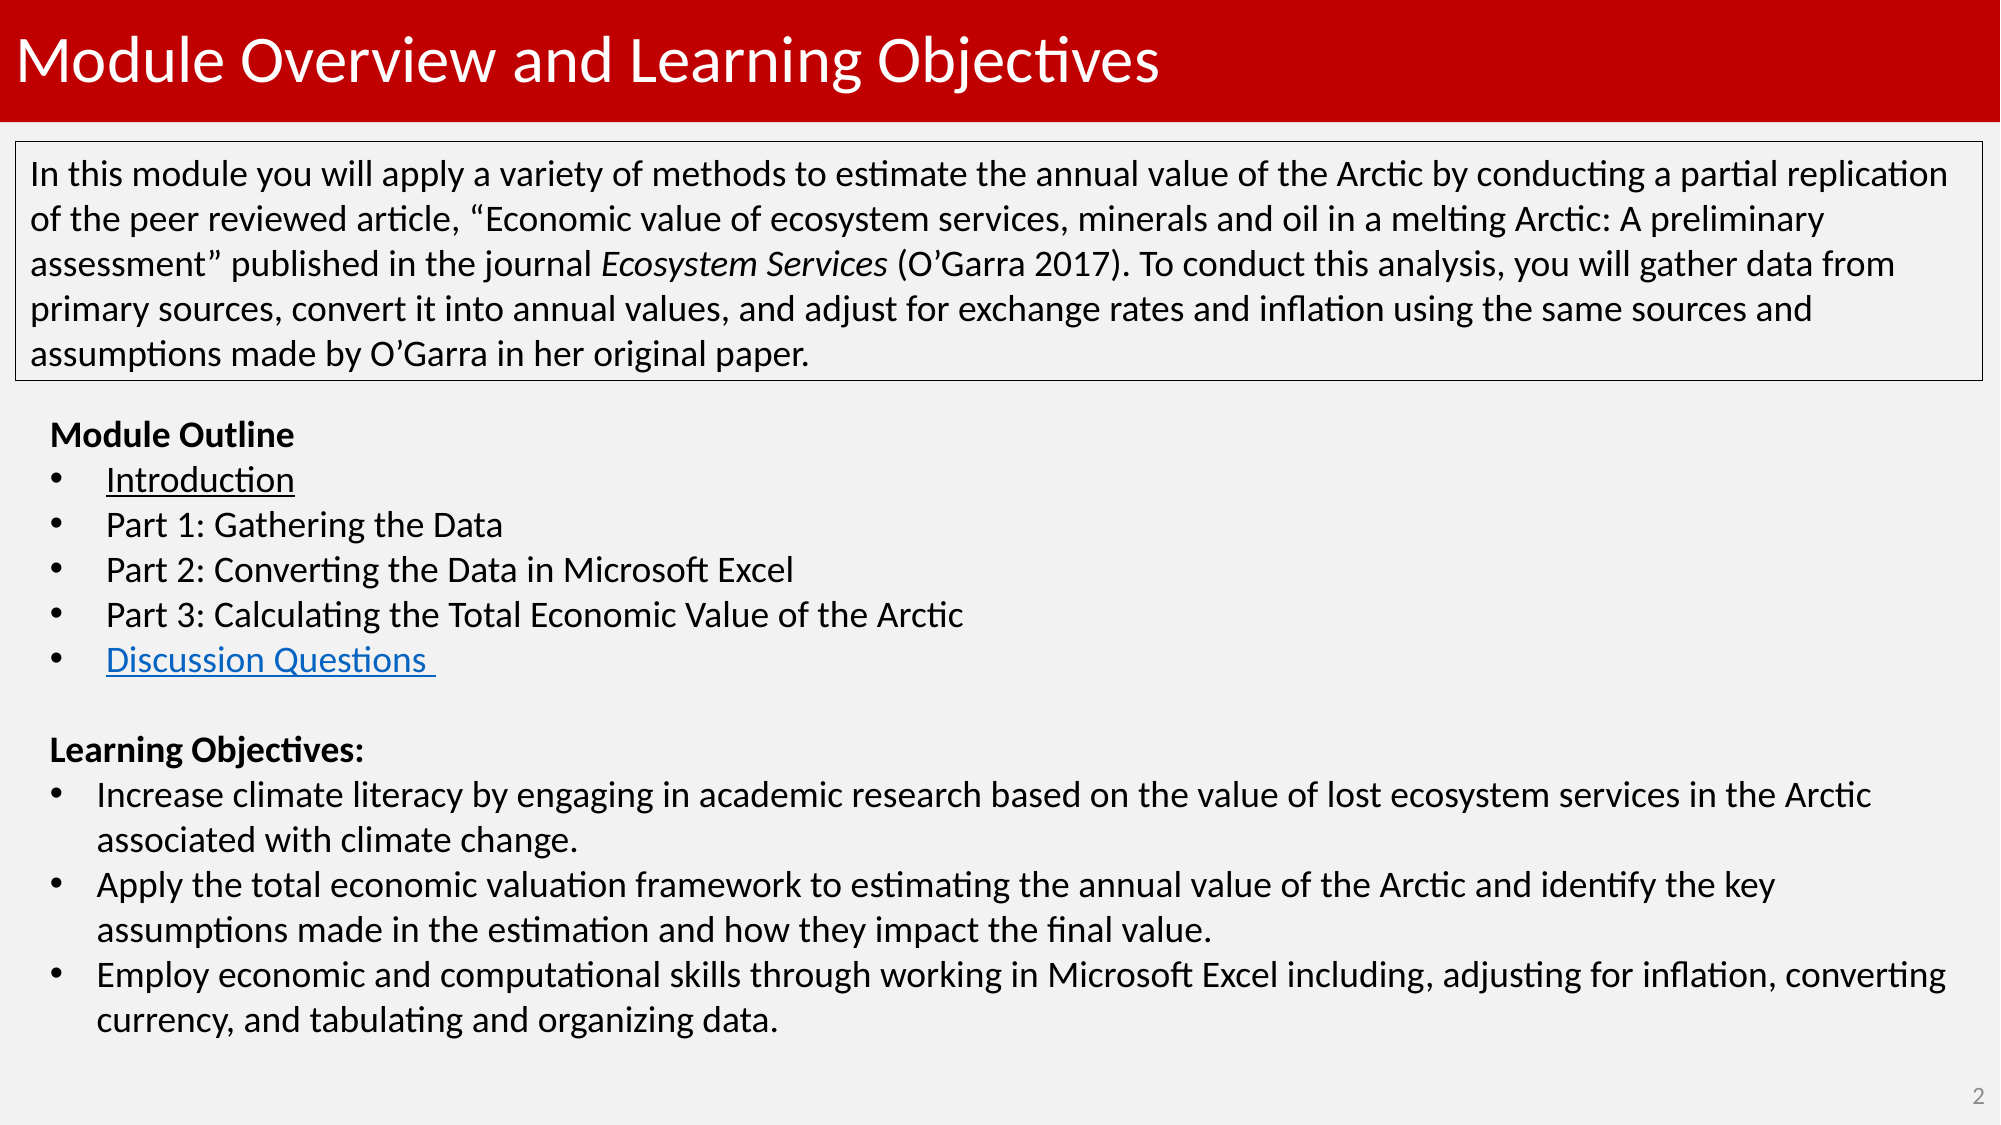

# Module Overview and Learning Objectives
In this module you will apply a variety of methods to estimate the annual value of the Arctic by conducting a partial replication of the peer reviewed article, “Economic value of ecosystem services, minerals and oil in a melting Arctic: A preliminary assessment” published in the journal Ecosystem Services (O’Garra 2017). To conduct this analysis, you will gather data from primary sources, convert it into annual values, and adjust for exchange rates and inflation using the same sources and assumptions made by O’Garra in her original paper.
Module Outline
Introduction
Part 1: Gathering the Data
Part 2: Converting the Data in Microsoft Excel
Part 3: Calculating the Total Economic Value of the Arctic
Discussion Questions

Learning Objectives:
Increase climate literacy by engaging in academic research based on the value of lost ecosystem services in the Arctic associated with climate change.
Apply the total economic valuation framework to estimating the annual value of the Arctic and identify the key assumptions made in the estimation and how they impact the final value.
Employ economic and computational skills through working in Microsoft Excel including, adjusting for inflation, converting currency, and tabulating and organizing data.
2